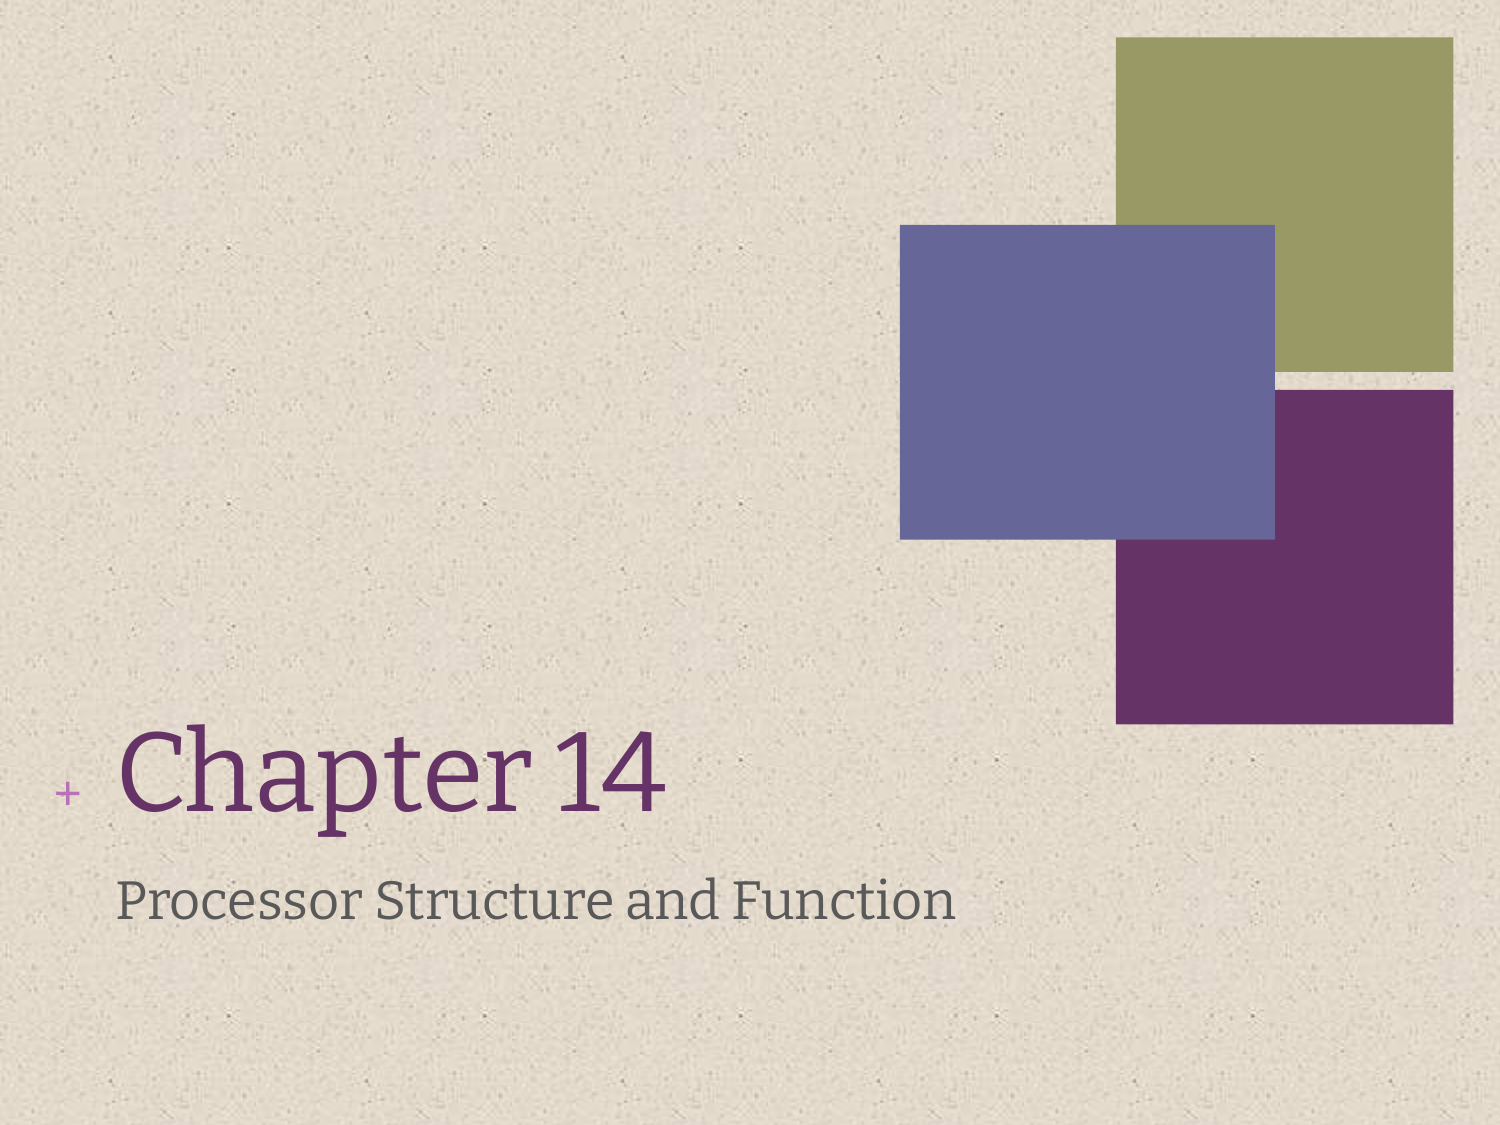

# Chapter 14
Processor Structure and Function